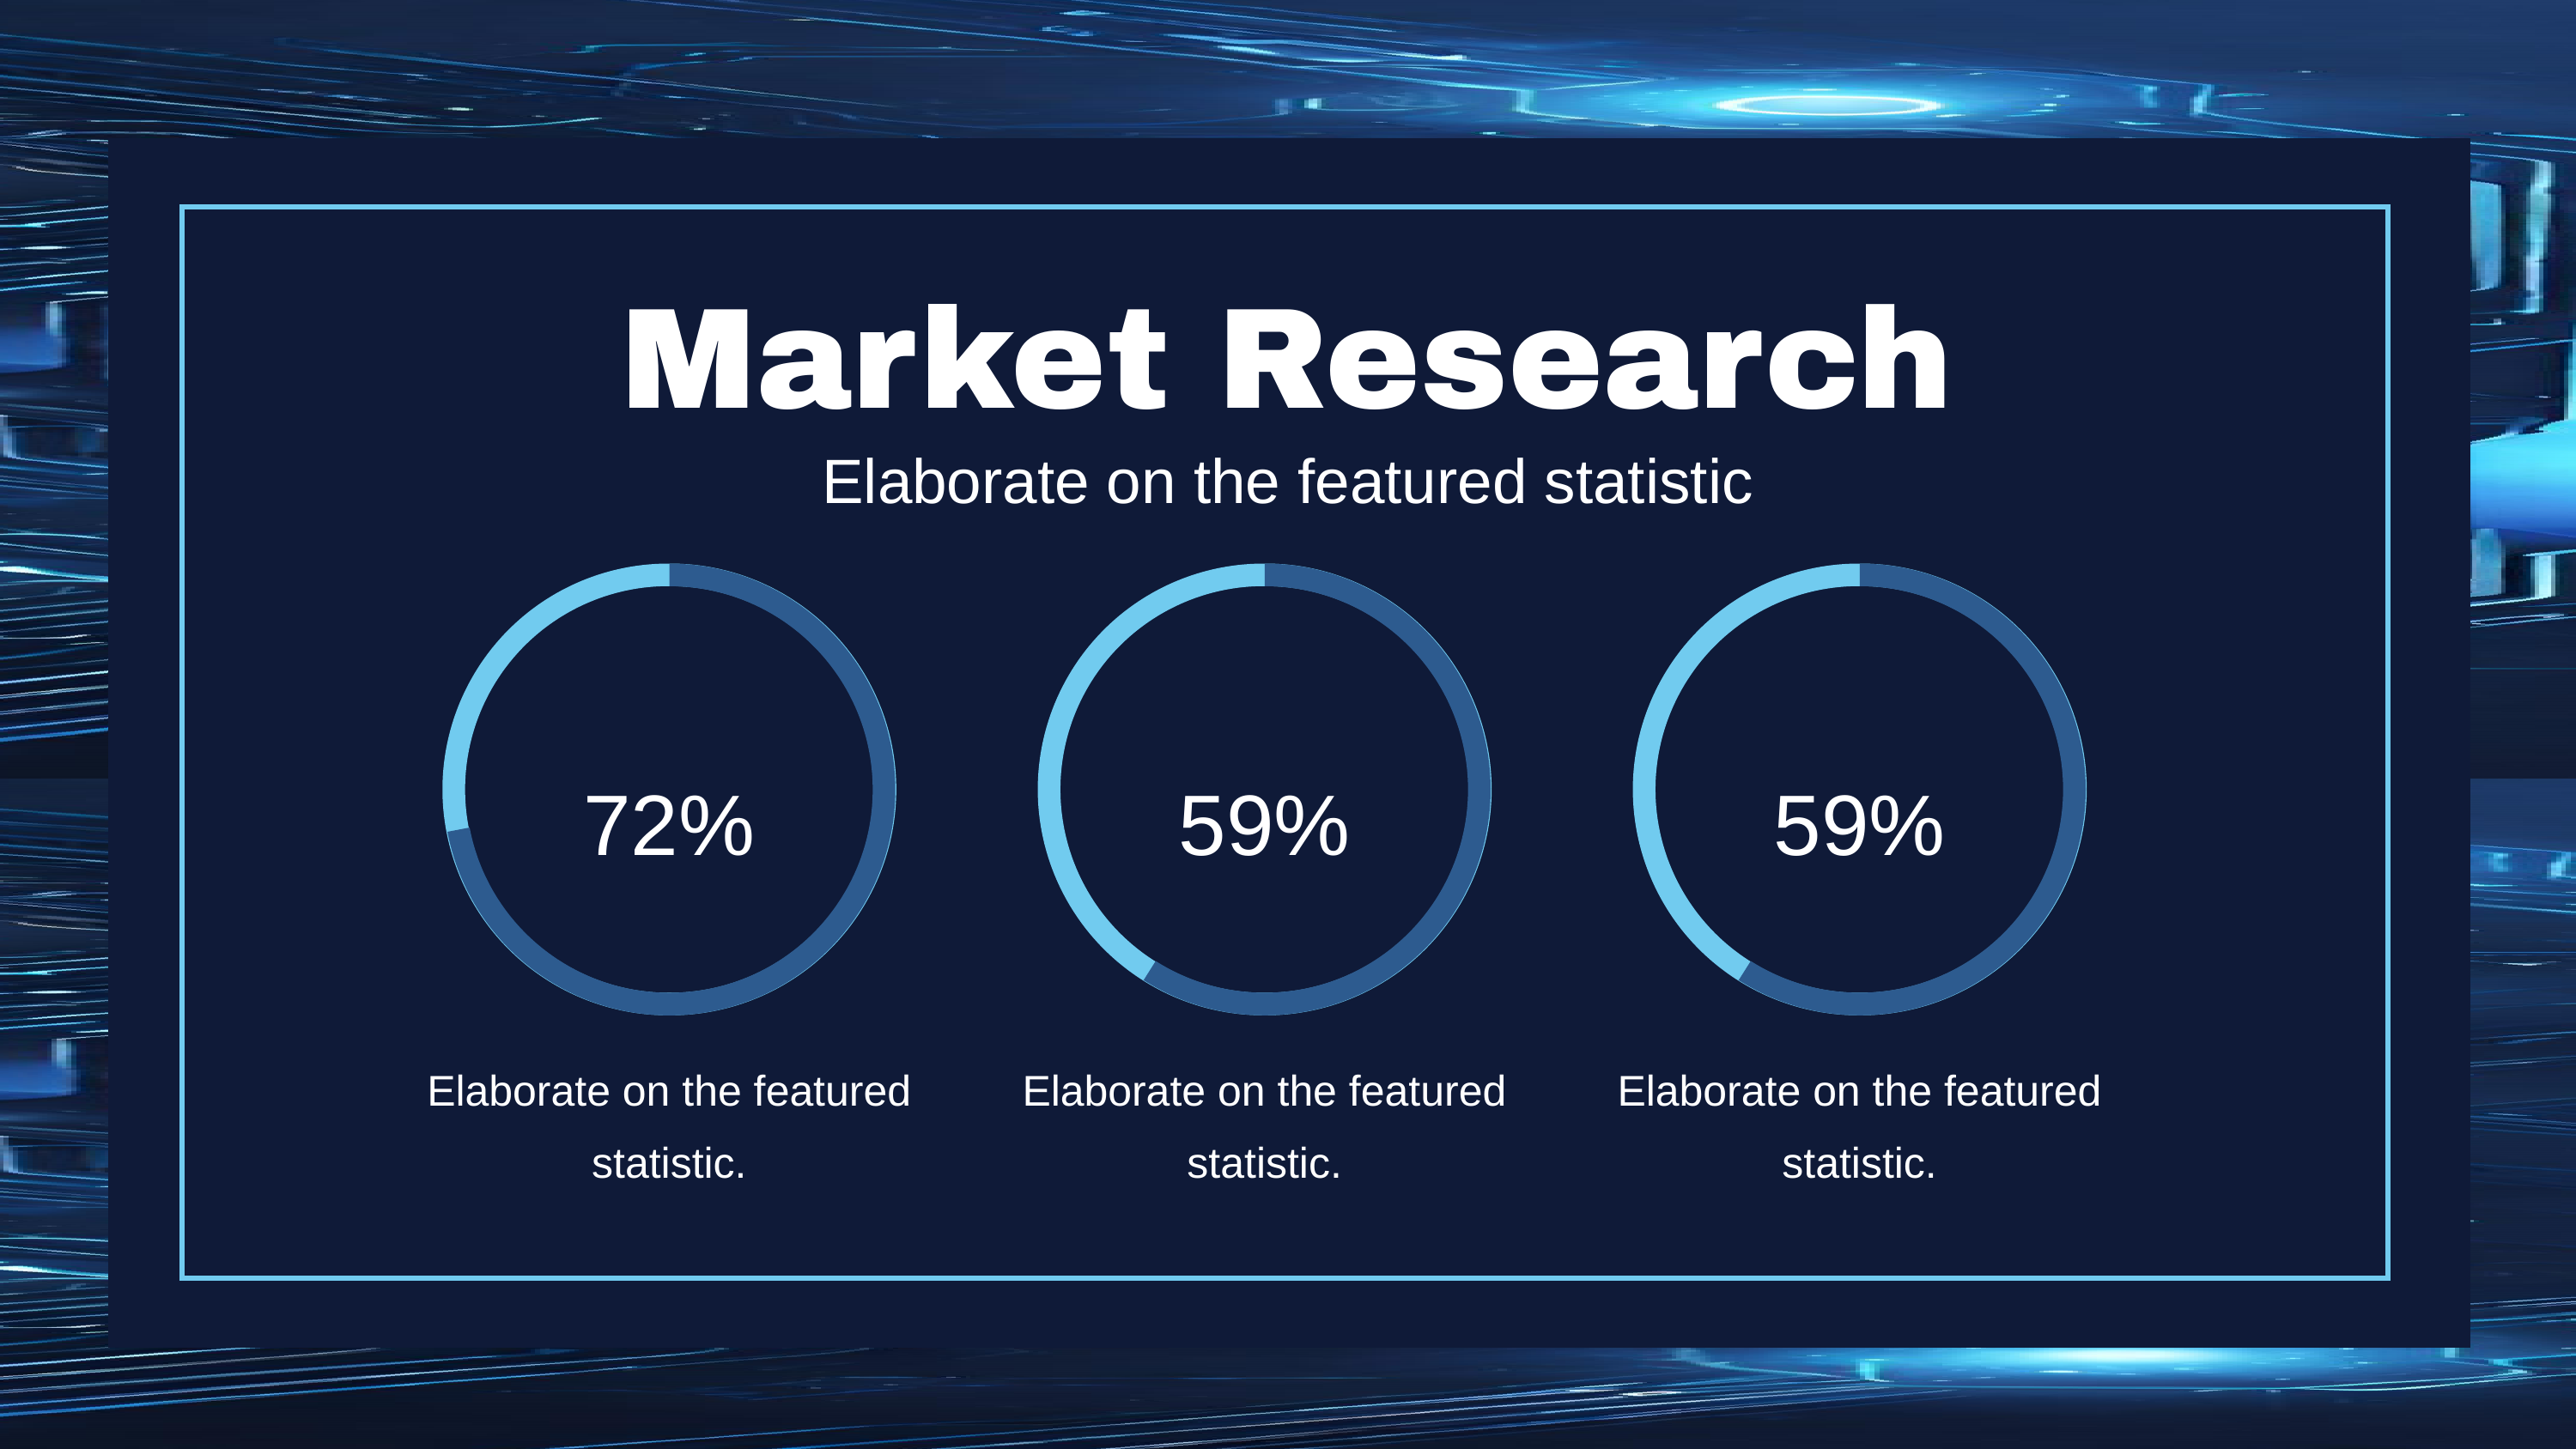

Market Research
Elaborate on the featured statistic

72%

59%

59%
Elaborate on the featured statistic.
Elaborate on the featured statistic.
Elaborate on the featured statistic.